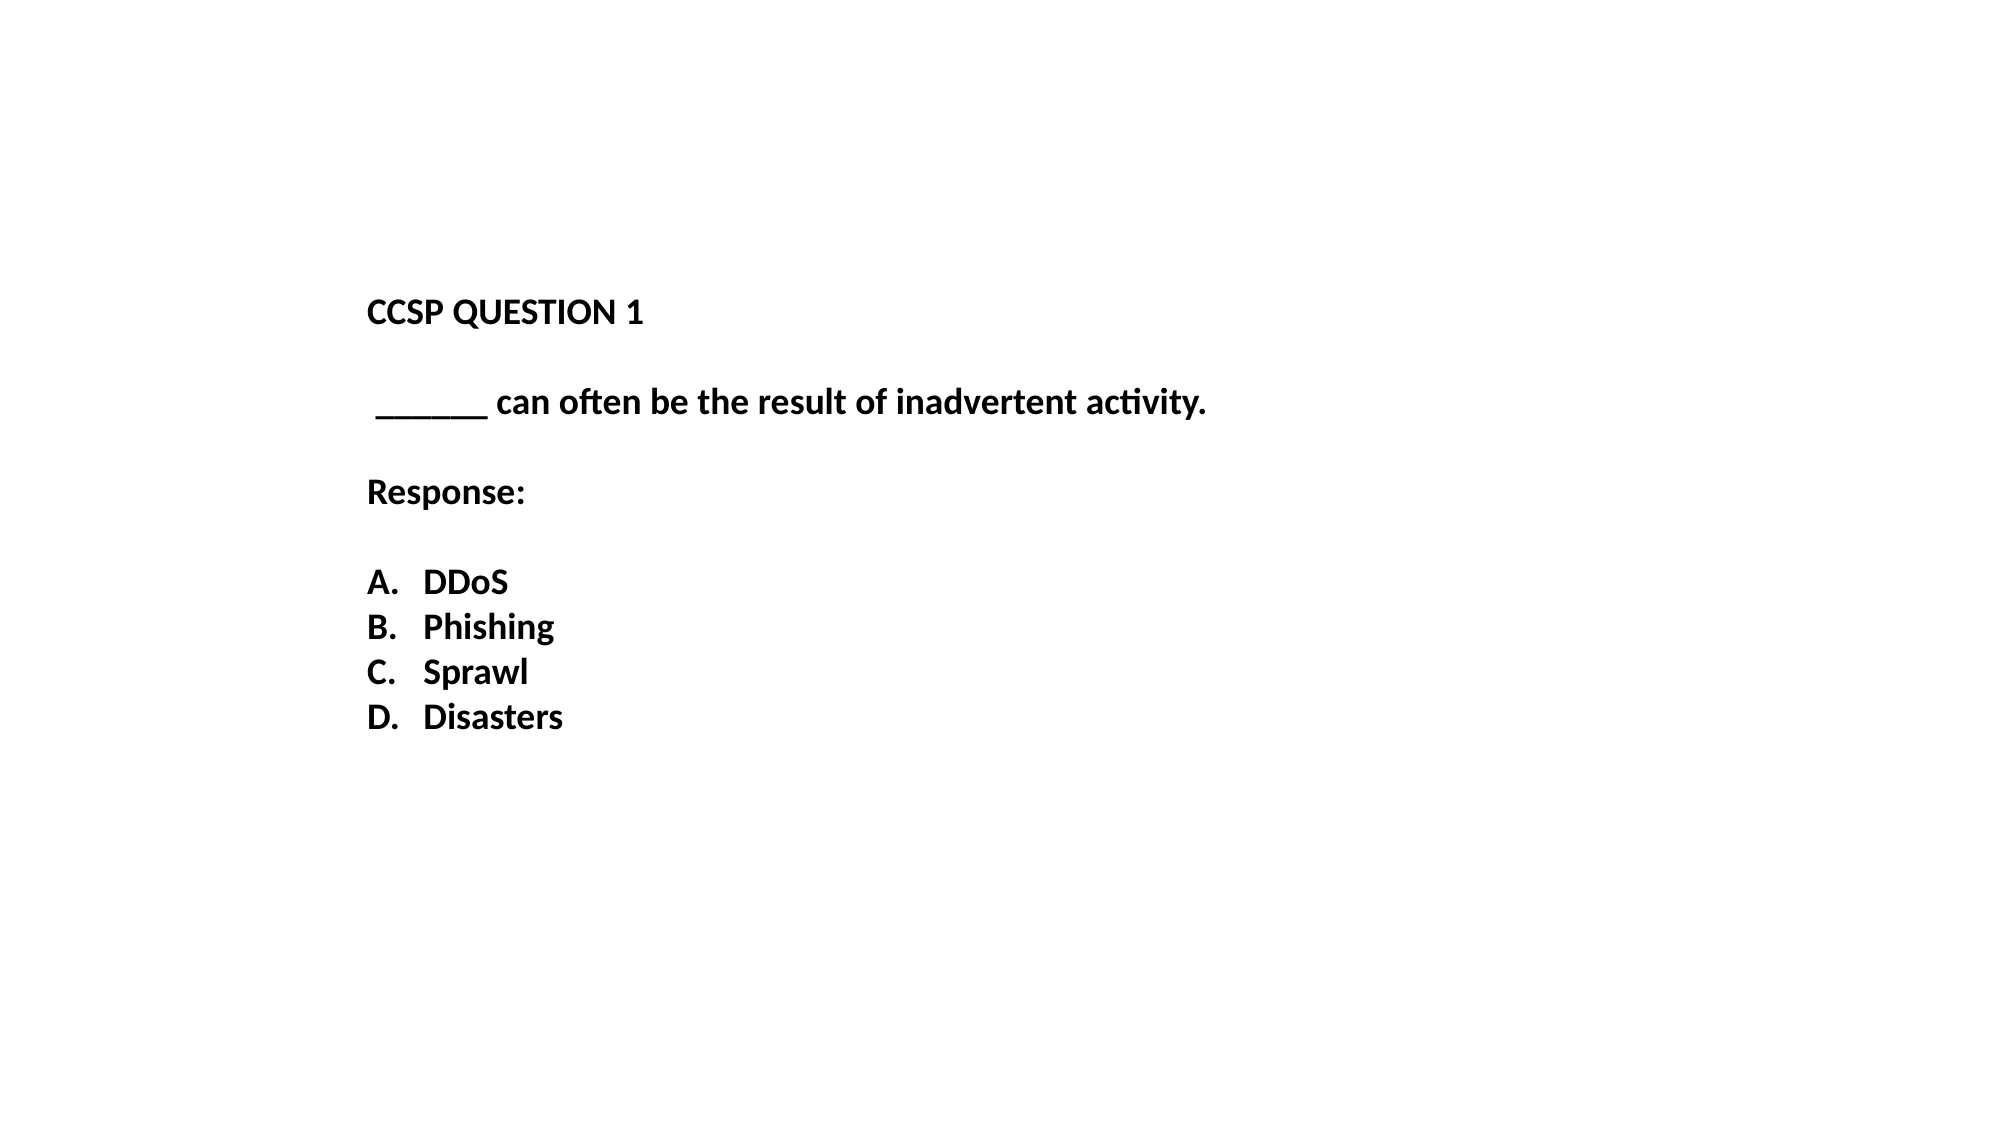

CCSP QUESTION 1

 ______ can often be the result of inadvertent activity.

Response:

DDoS
Phishing
Sprawl
Disasters